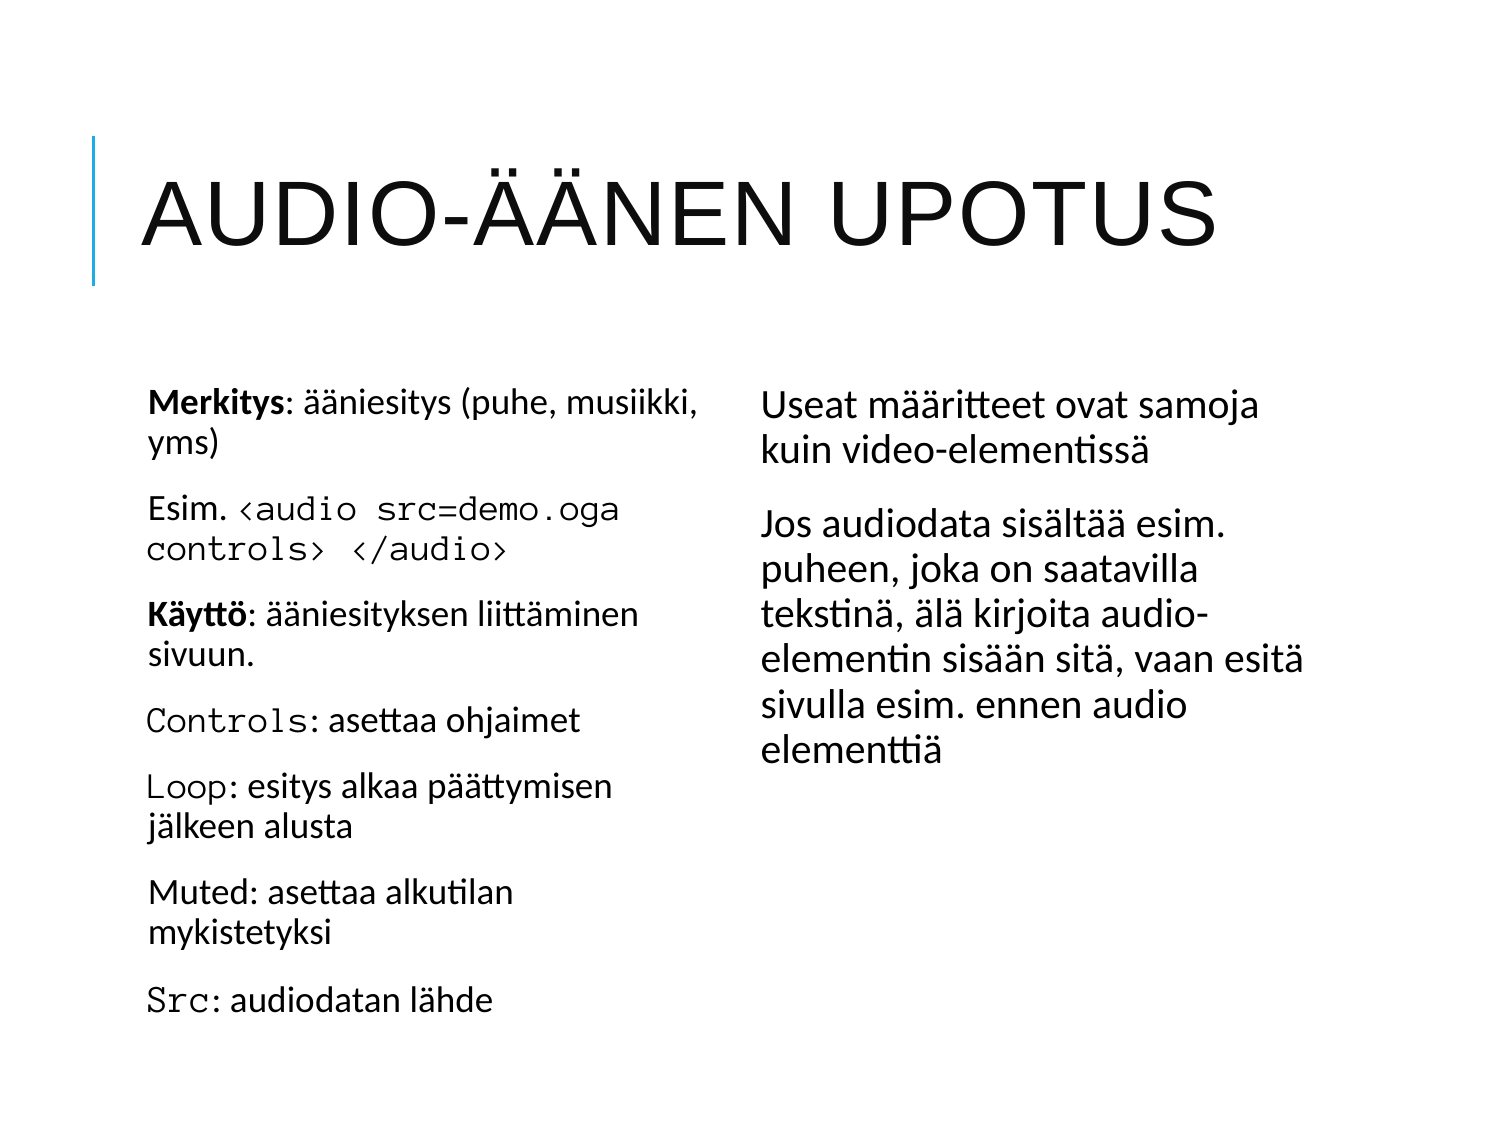

# Audio-äänen upotus
Merkitys: ääniesitys (puhe, musiikki, yms)
Esim. <audio src=demo.oga controls> </audio>
Käyttö: ääniesityksen liittäminen sivuun.
Controls: asettaa ohjaimet
Loop: esitys alkaa päättymisen jälkeen alusta
Muted: asettaa alkutilan mykistetyksi
Src: audiodatan lähde
Useat määritteet ovat samoja kuin video-elementissä
Jos audiodata sisältää esim. puheen, joka on saatavilla tekstinä, älä kirjoita audio-elementin sisään sitä, vaan esitä sivulla esim. ennen audio elementtiä